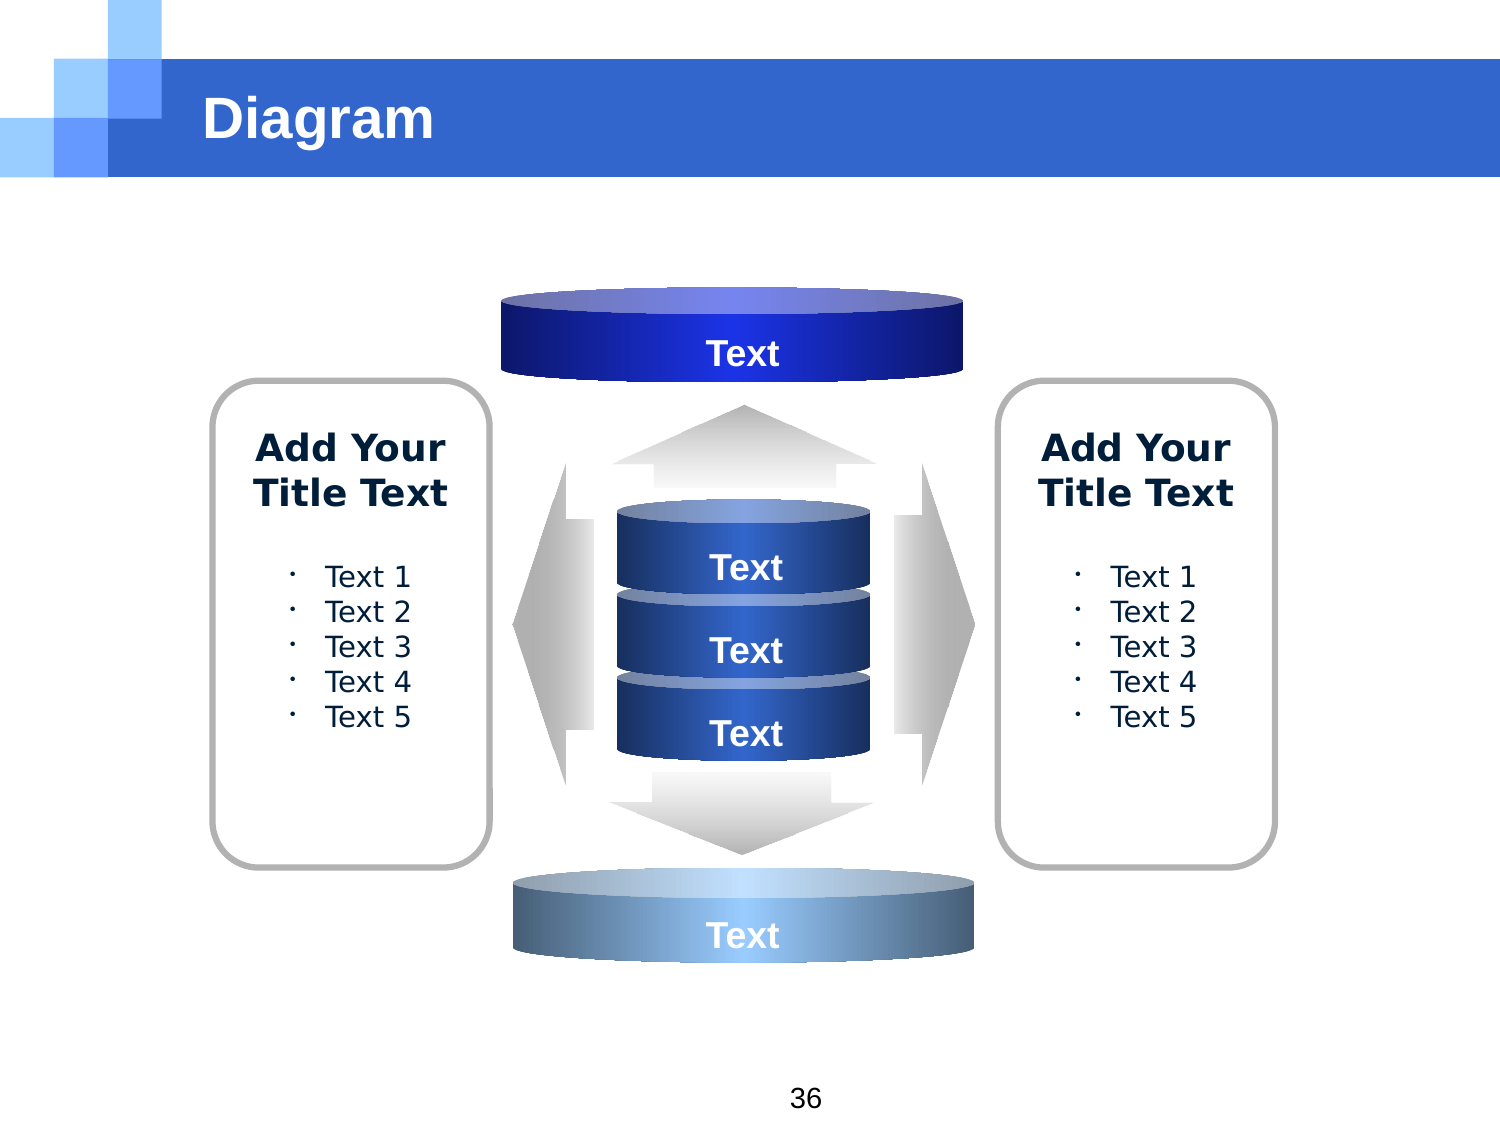

# Diagram

Text

Add Your
Title Text

Text 1
Text 2
Text 3
Text 4
Text 5
Add Your
Title Text

Text 1
Text 2
Text 3
Text 4
Text 5

Text

Text

Text

Text
36